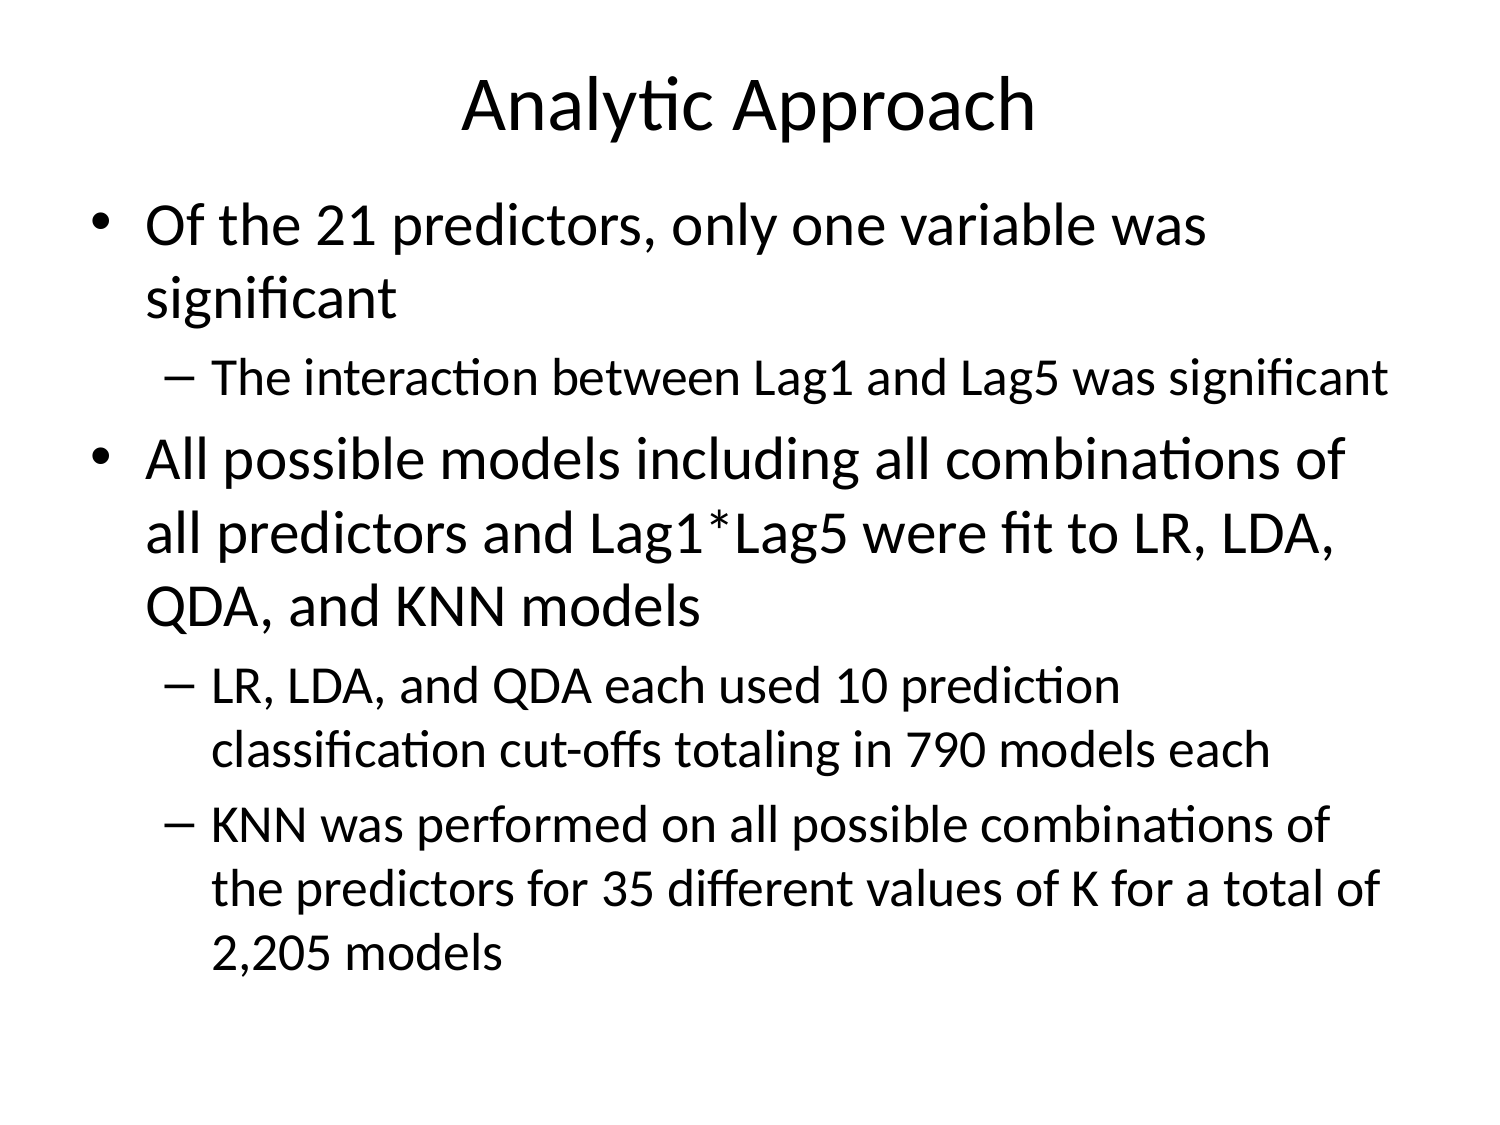

# Analytic Approach
Of the 21 predictors, only one variable was significant
The interaction between Lag1 and Lag5 was significant
All possible models including all combinations of all predictors and Lag1*Lag5 were fit to LR, LDA, QDA, and KNN models
LR, LDA, and QDA each used 10 prediction classification cut-offs totaling in 790 models each
KNN was performed on all possible combinations of the predictors for 35 different values of K for a total of 2,205 models